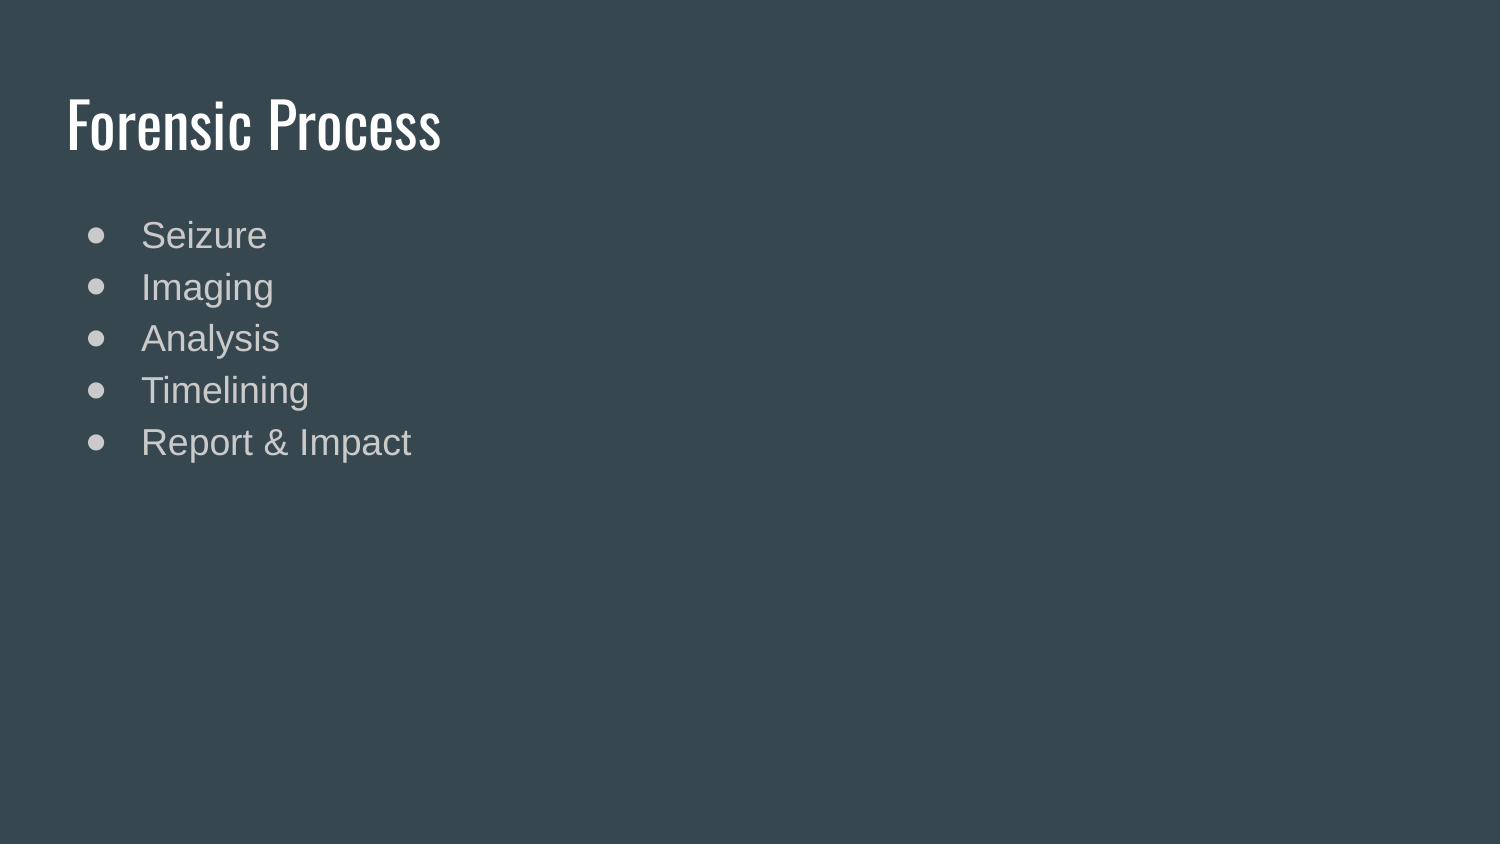

# Forensic Process
Seizure
Imaging
Analysis
Timelining
Report & Impact